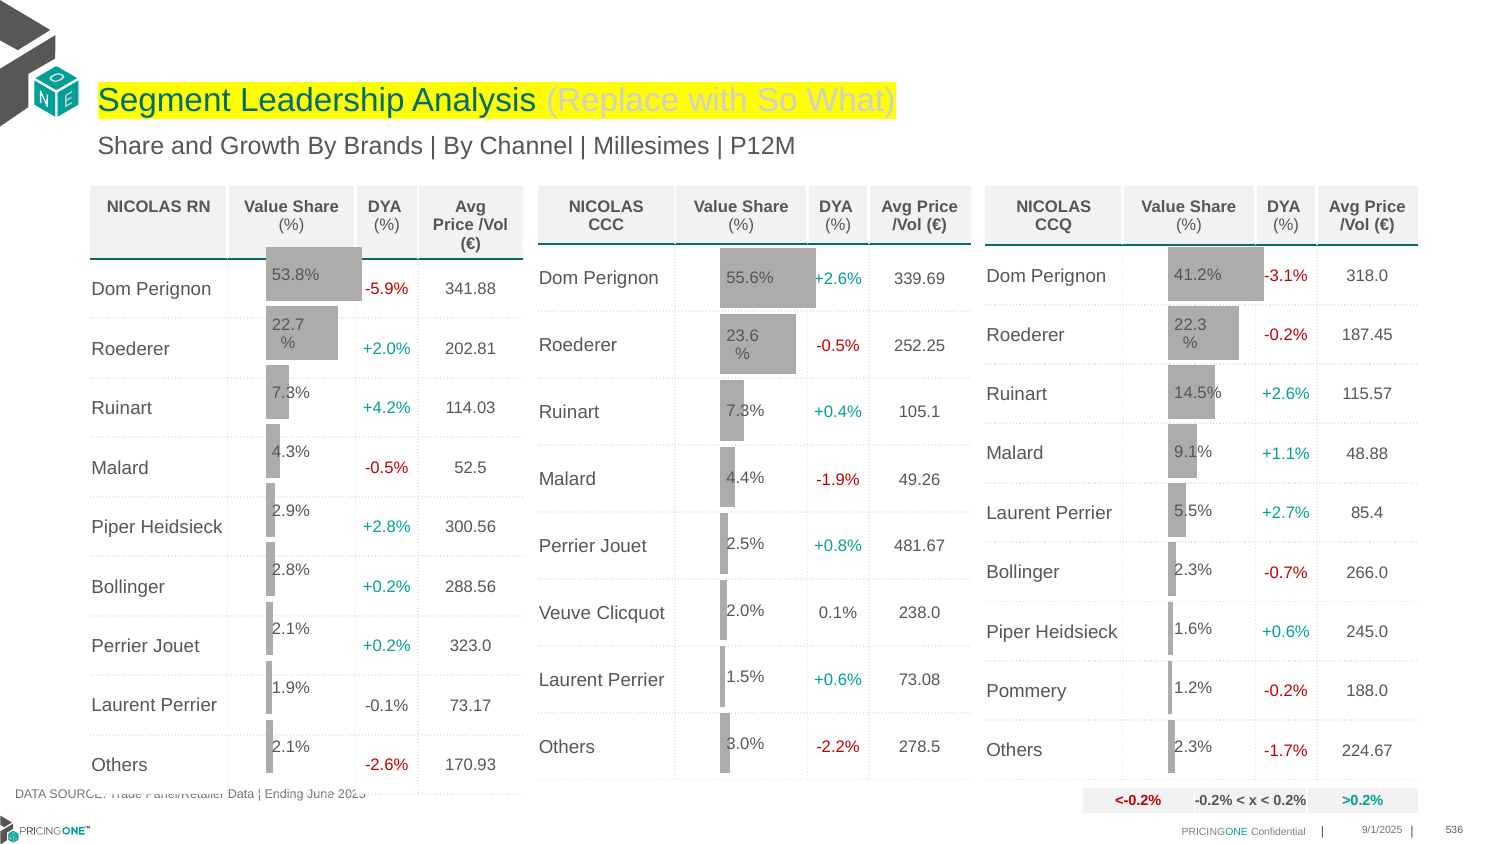

# Segment Leadership Analysis (Replace with So What)
Share and Growth By Brands | By Channel | Millesimes | P12M
| NICOLAS CCC | Value Share (%) | DYA (%) | Avg Price /Vol (€) |
| --- | --- | --- | --- |
| Dom Perignon |  | +2.6% | 339.69 |
| Roederer |  | -0.5% | 252.25 |
| Ruinart |  | +0.4% | 105.1 |
| Malard |  | -1.9% | 49.26 |
| Perrier Jouet |  | +0.8% | 481.67 |
| Veuve Clicquot |  | 0.1% | 238.0 |
| Laurent Perrier |  | +0.6% | 73.08 |
| Others |  | -2.2% | 278.5 |
| NICOLAS RN | Value Share (%) | DYA (%) | Avg Price /Vol (€) |
| --- | --- | --- | --- |
| Dom Perignon |  | -5.9% | 341.88 |
| Roederer |  | +2.0% | 202.81 |
| Ruinart |  | +4.2% | 114.03 |
| Malard |  | -0.5% | 52.5 |
| Piper Heidsieck |  | +2.8% | 300.56 |
| Bollinger |  | +0.2% | 288.56 |
| Perrier Jouet |  | +0.2% | 323.0 |
| Laurent Perrier |  | -0.1% | 73.17 |
| Others |  | -2.6% | 170.93 |
| NICOLAS CCQ | Value Share (%) | DYA (%) | Avg Price /Vol (€) |
| --- | --- | --- | --- |
| Dom Perignon |  | -3.1% | 318.0 |
| Roederer |  | -0.2% | 187.45 |
| Ruinart |  | +2.6% | 115.57 |
| Malard |  | +1.1% | 48.88 |
| Laurent Perrier |  | +2.7% | 85.4 |
| Bollinger |  | -0.7% | 266.0 |
| Piper Heidsieck |  | +0.6% | 245.0 |
| Pommery |  | -0.2% | 188.0 |
| Others |  | -1.7% | 224.67 |

### Chart

| Category | Millesimes | NICOLAS RN |
|---|---|
|  | 0.5382285242769044 |

### Chart

| Category | Millesimes | NICOLAS CCC |
|---|---|
|  | 0.555716501082122 |

### Chart

| Category | Millesimes | NICOLAS CCQ |
|---|---|
|  | 0.4124246157836716 |
DATA SOURCE: Trade Panel/Retailer Data | Ending June 2025
| <-0.2% | -0.2% < x < 0.2% | >0.2% |
| --- | --- | --- |

9/1/2025
536